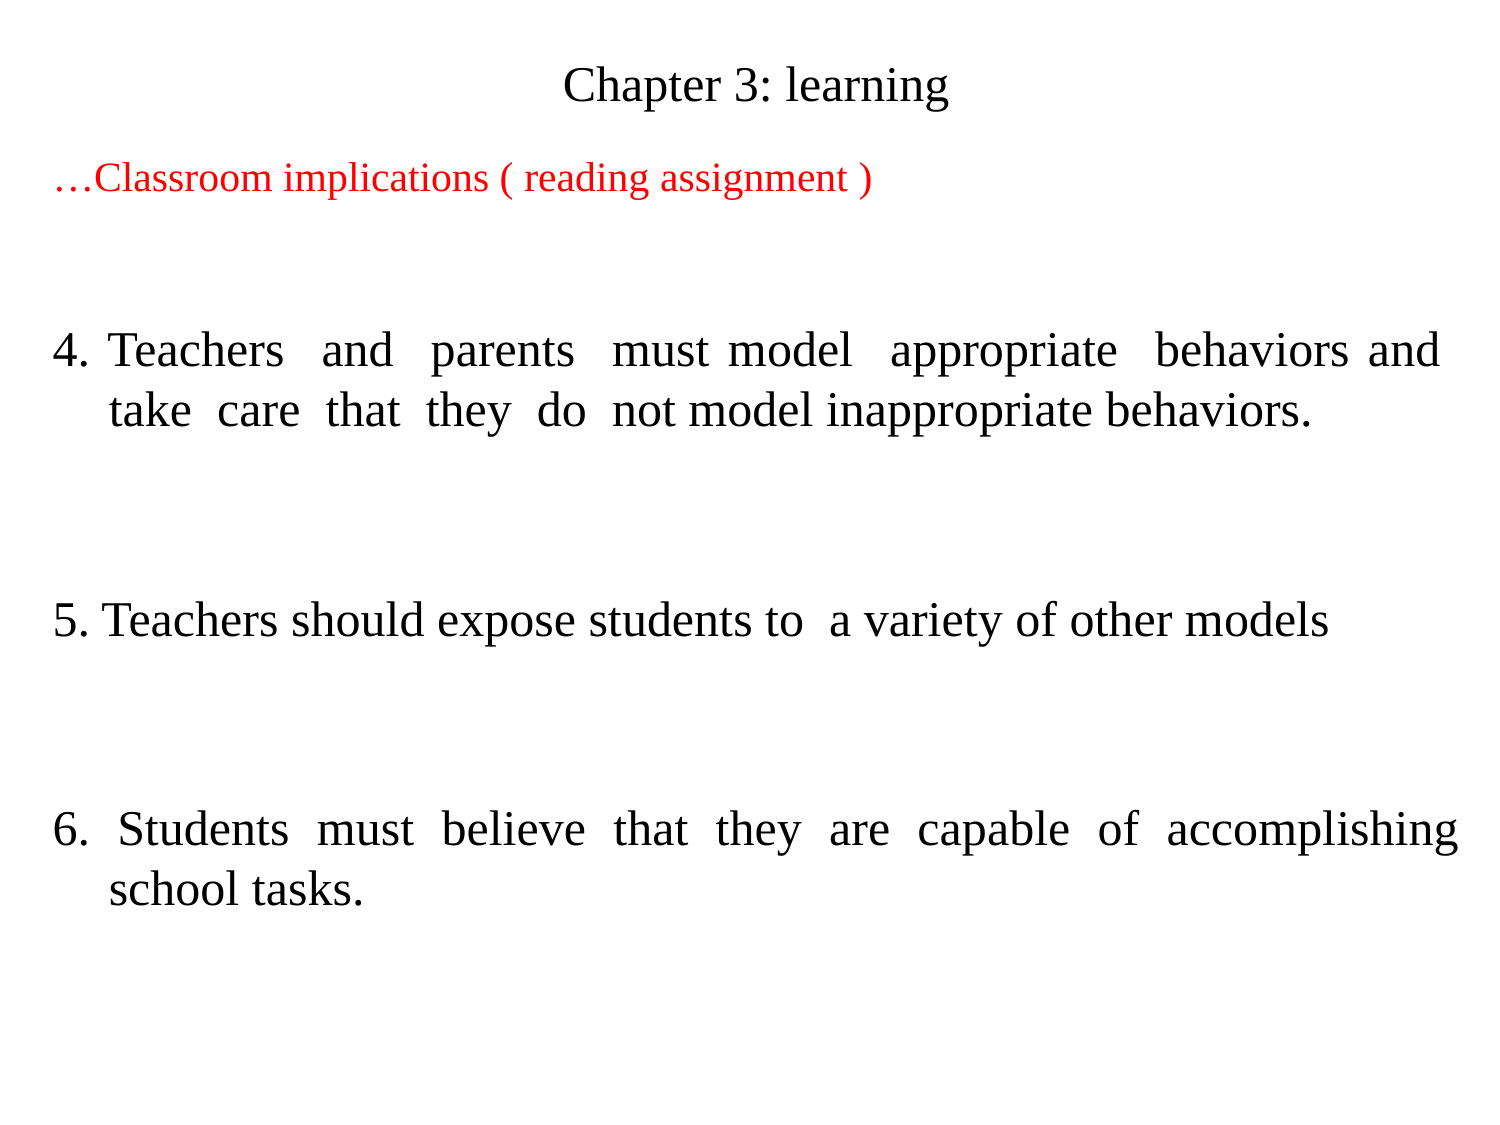

# Chapter 3: learning
…Classroom implications ( reading assignment )

4. Teachers  and  parents  must model  appropriate  behaviors and  take  care  that  they  do  not model inappropriate behaviors.

5. Teachers should expose students to  a variety of other models

6. Students must believe that they are capable of accomplishing school tasks.